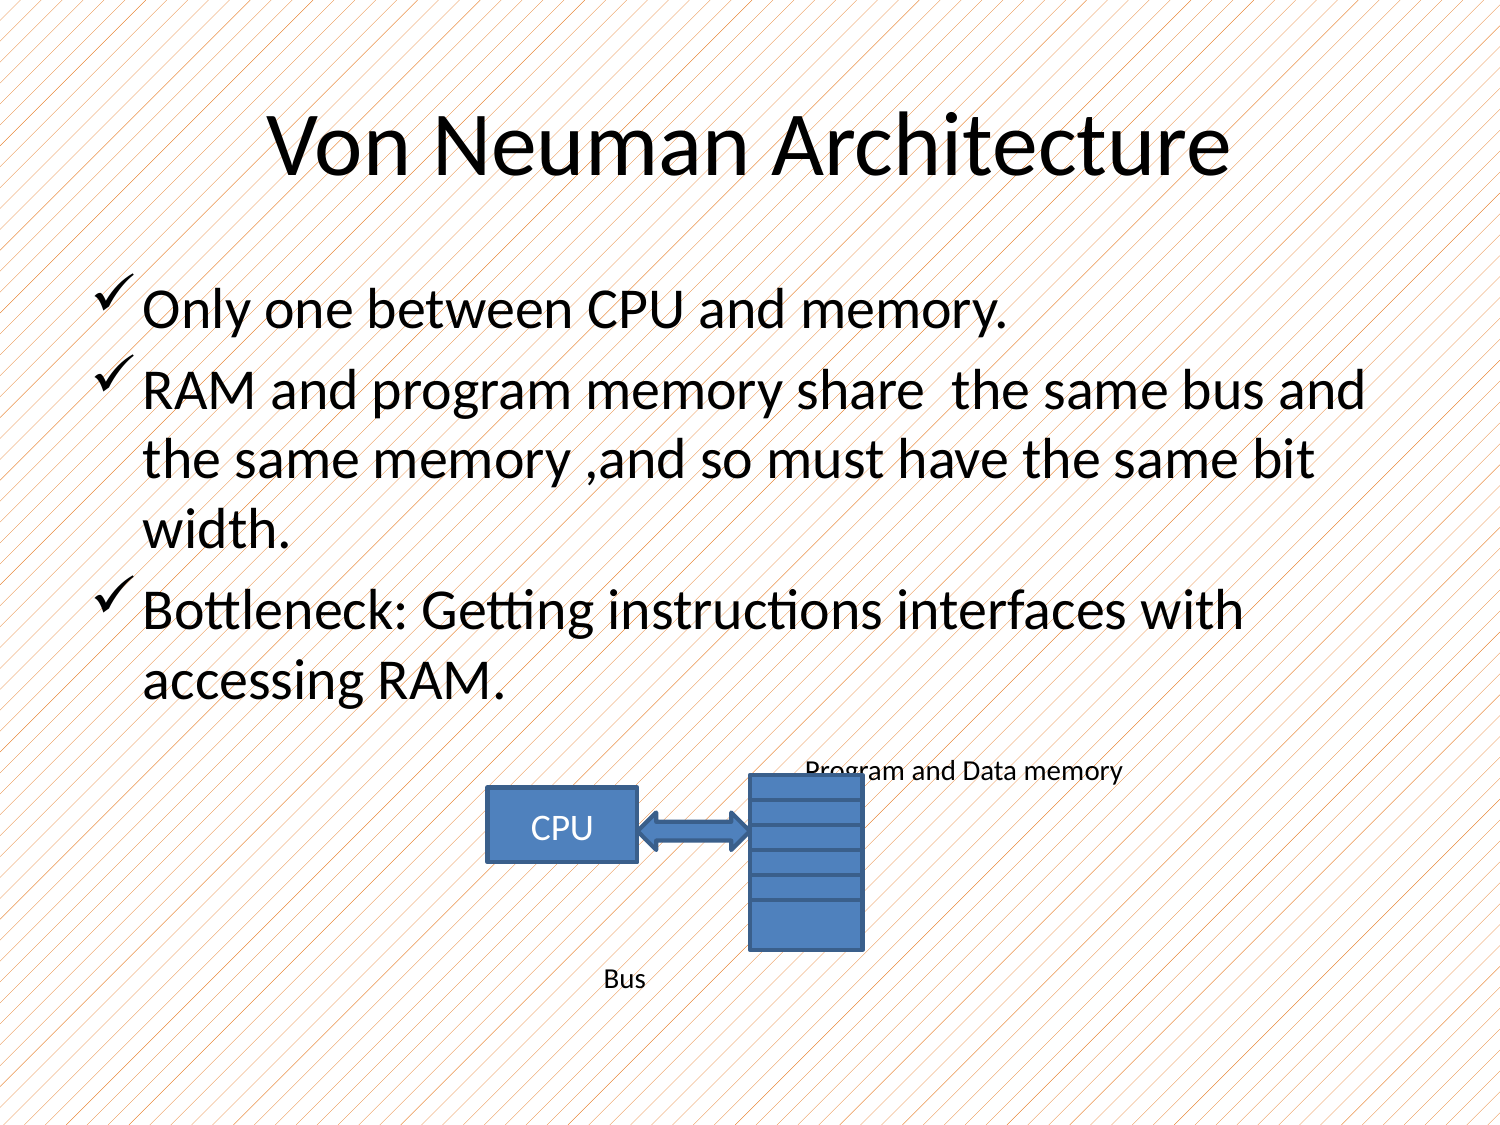

# Von Neuman Architecture
Only one between CPU and memory.
RAM and program memory share  the same bus and the same memory ,and so must have the same bit width.
Bottleneck: Getting instructions interfaces with accessing RAM.
                                                       Program and Data memory

                                                                               Bus

CPU